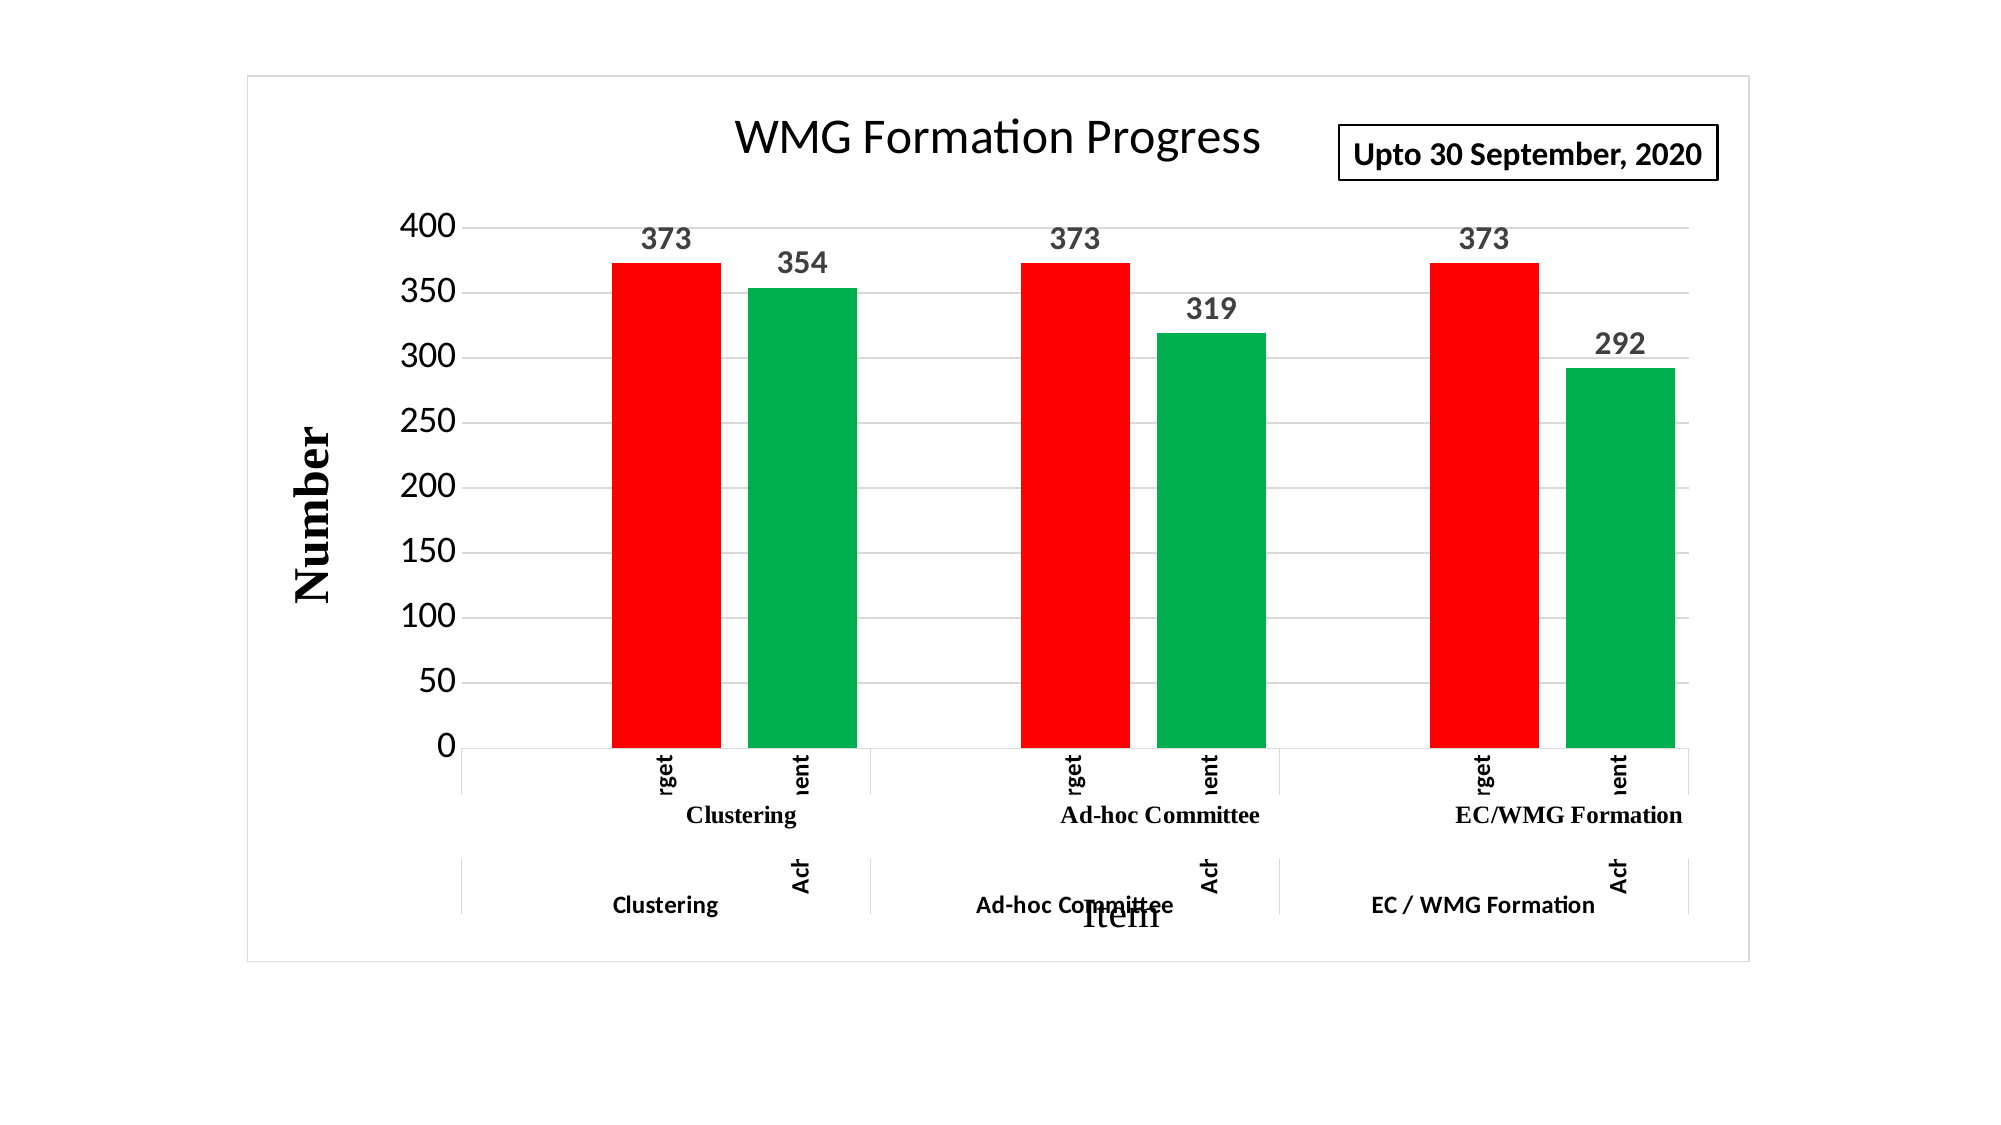

### Chart: WMG Formation Progress

| Category |  |
|---|---|
|  | None |
| Target | 373.0 |
| Achievement | 354.0 |
|  | None |
| Target | 373.0 |
| Achievement | 319.0 |
|  | None |
| Target | 373.0 |
| Achievement | 292.0 |
Upto 30 September, 2020